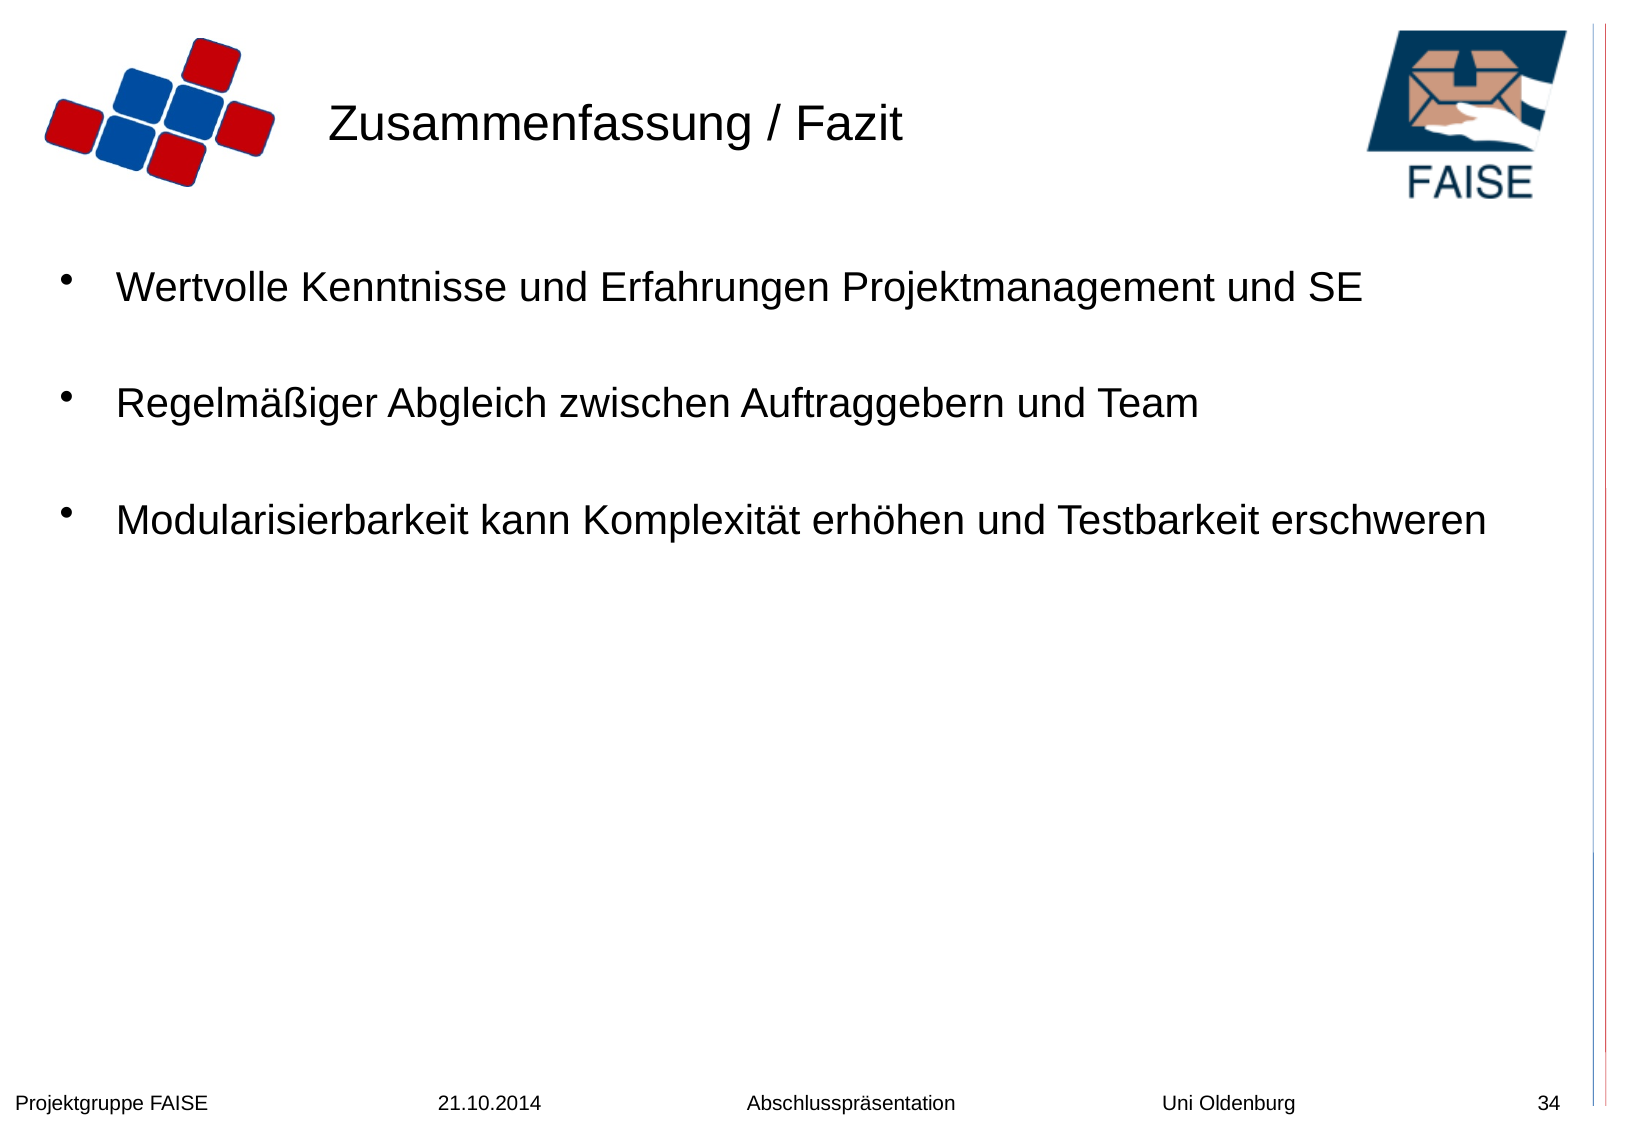

# Zusammenfassung / Fazit
Wertvolle Kenntnisse und Erfahrungen Projektmanagement und SE

Regelmäßiger Abgleich zwischen Auftraggebern und Team

Modularisierbarkeit kann Komplexität erhöhen und Testbarkeit erschweren
Projektgruppe FAISE                                        21.10.2014                                    Abschlusspräsentation                                    Uni Oldenburg
34